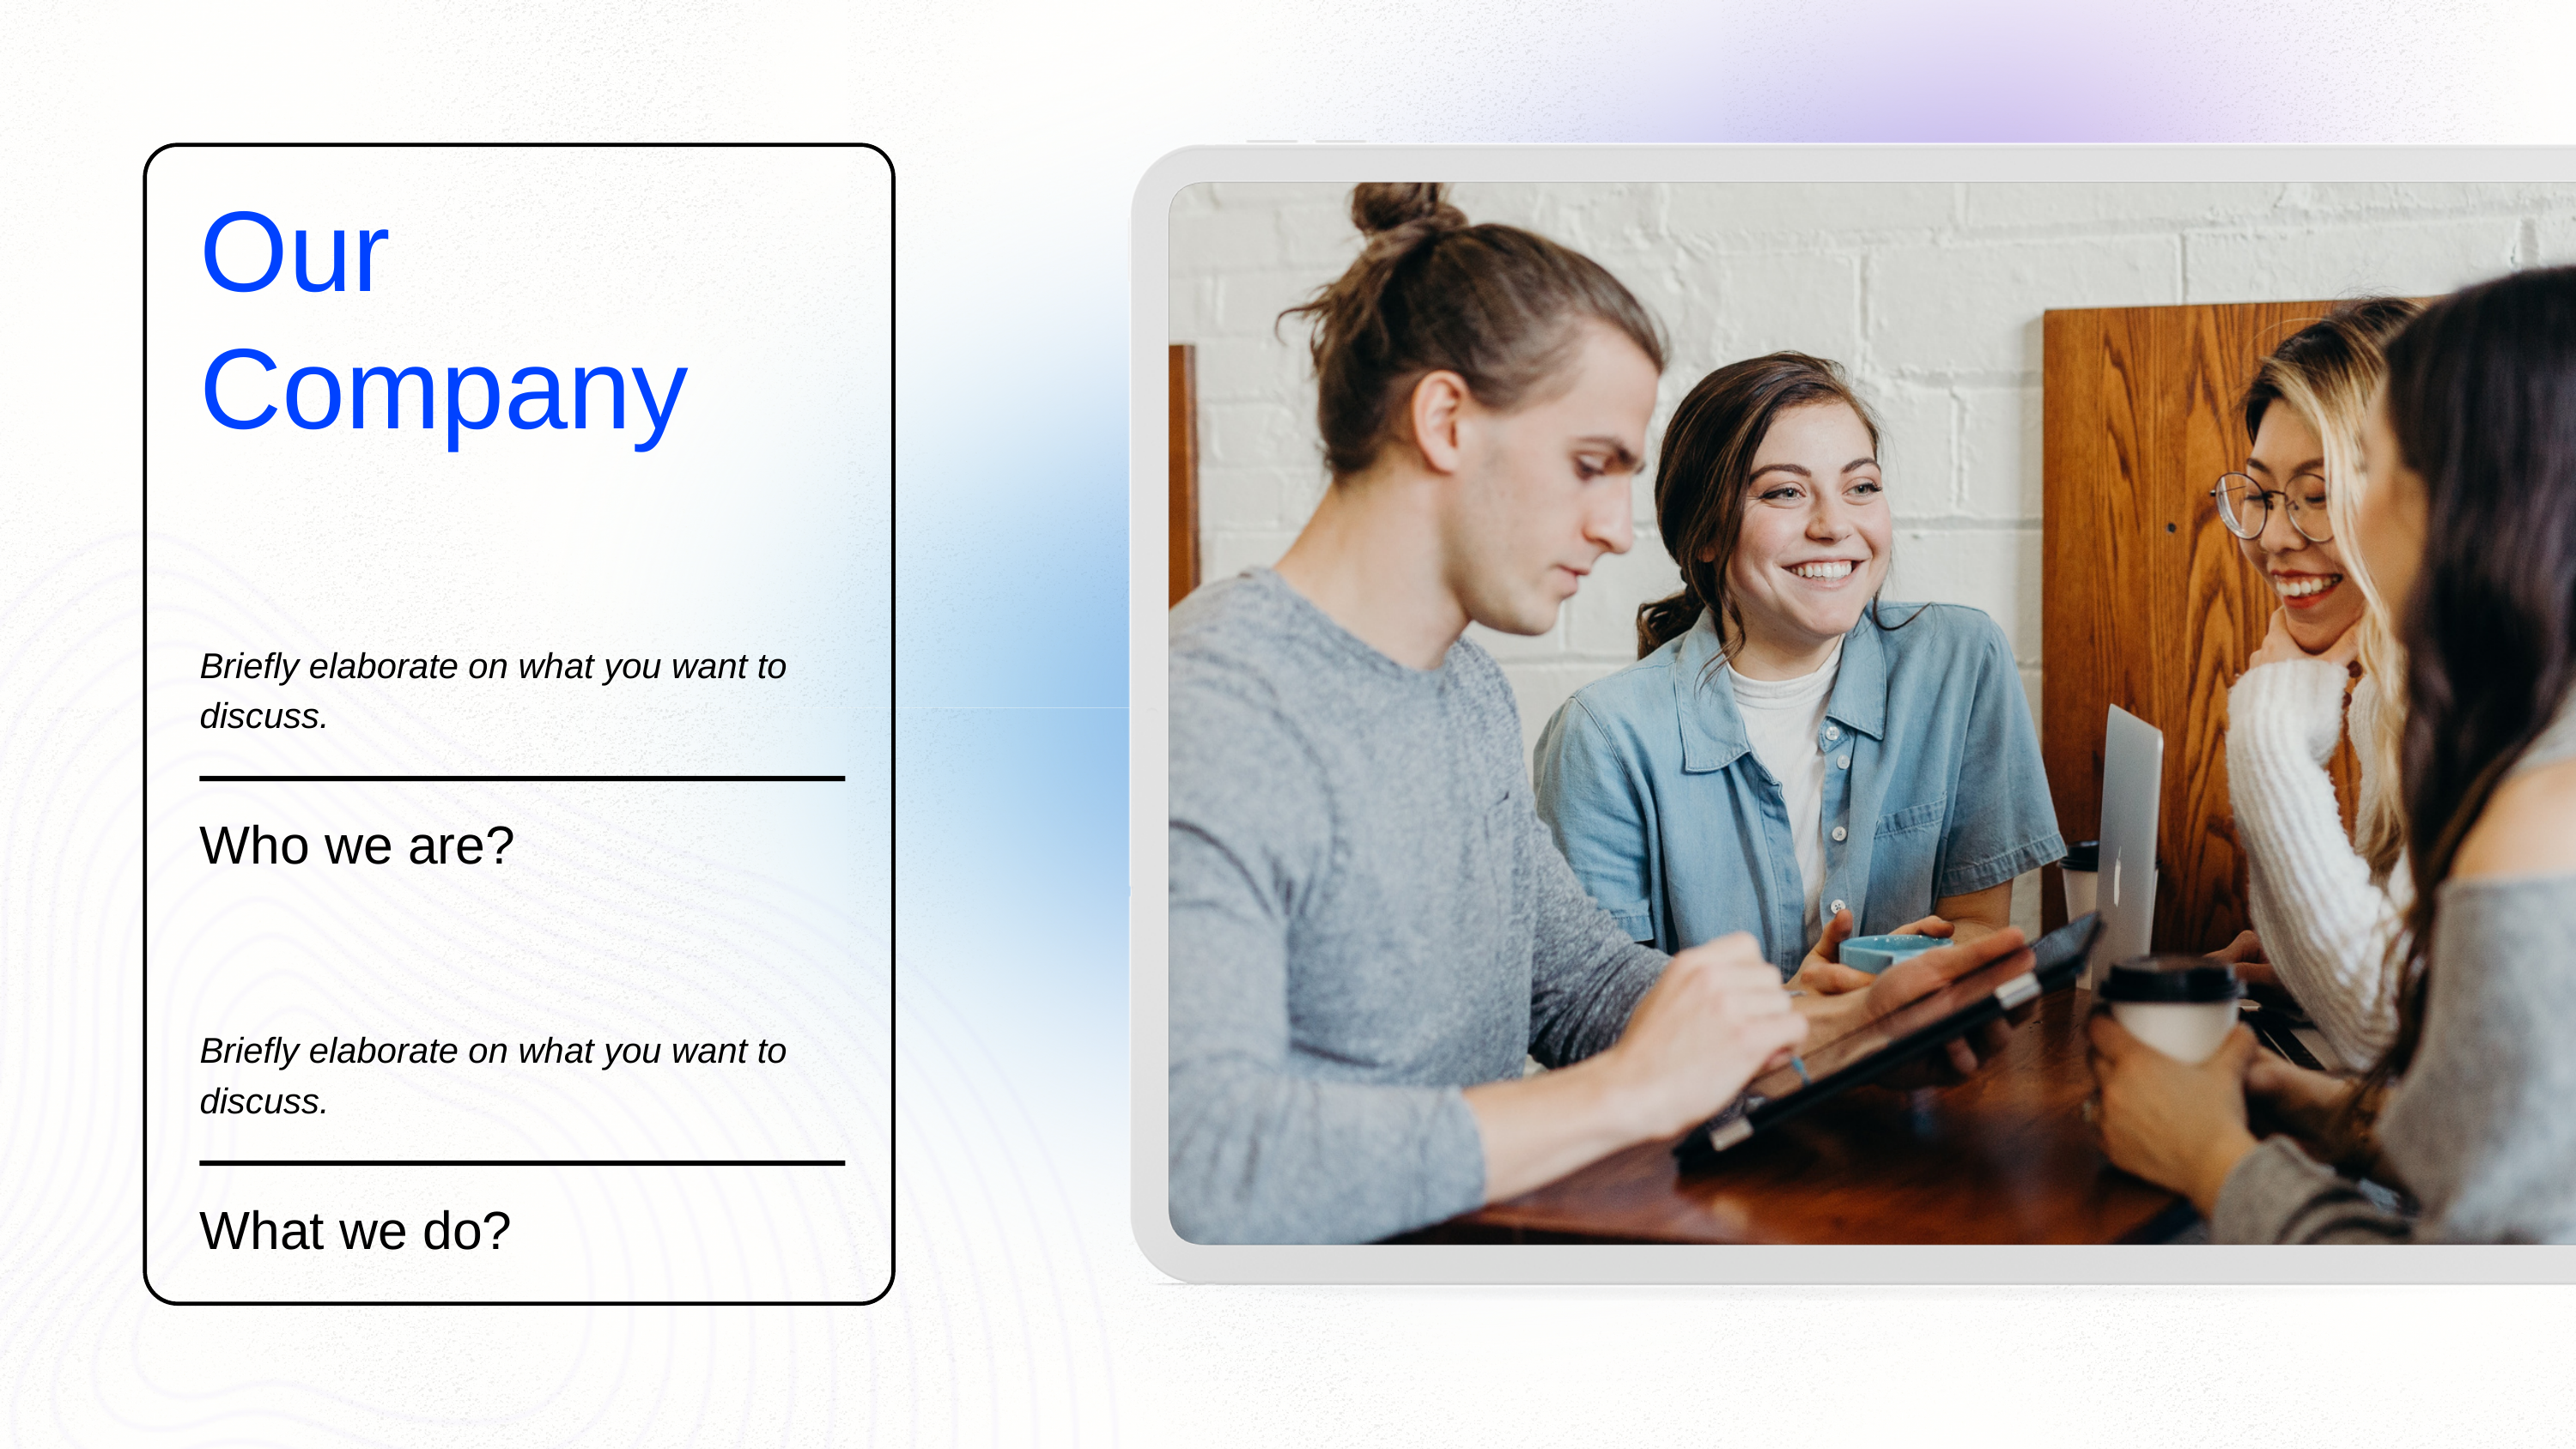

Our Company

Briefly elaborate on what you want to discuss.

Who we are?
Briefly elaborate on what you want to discuss.

What we do?